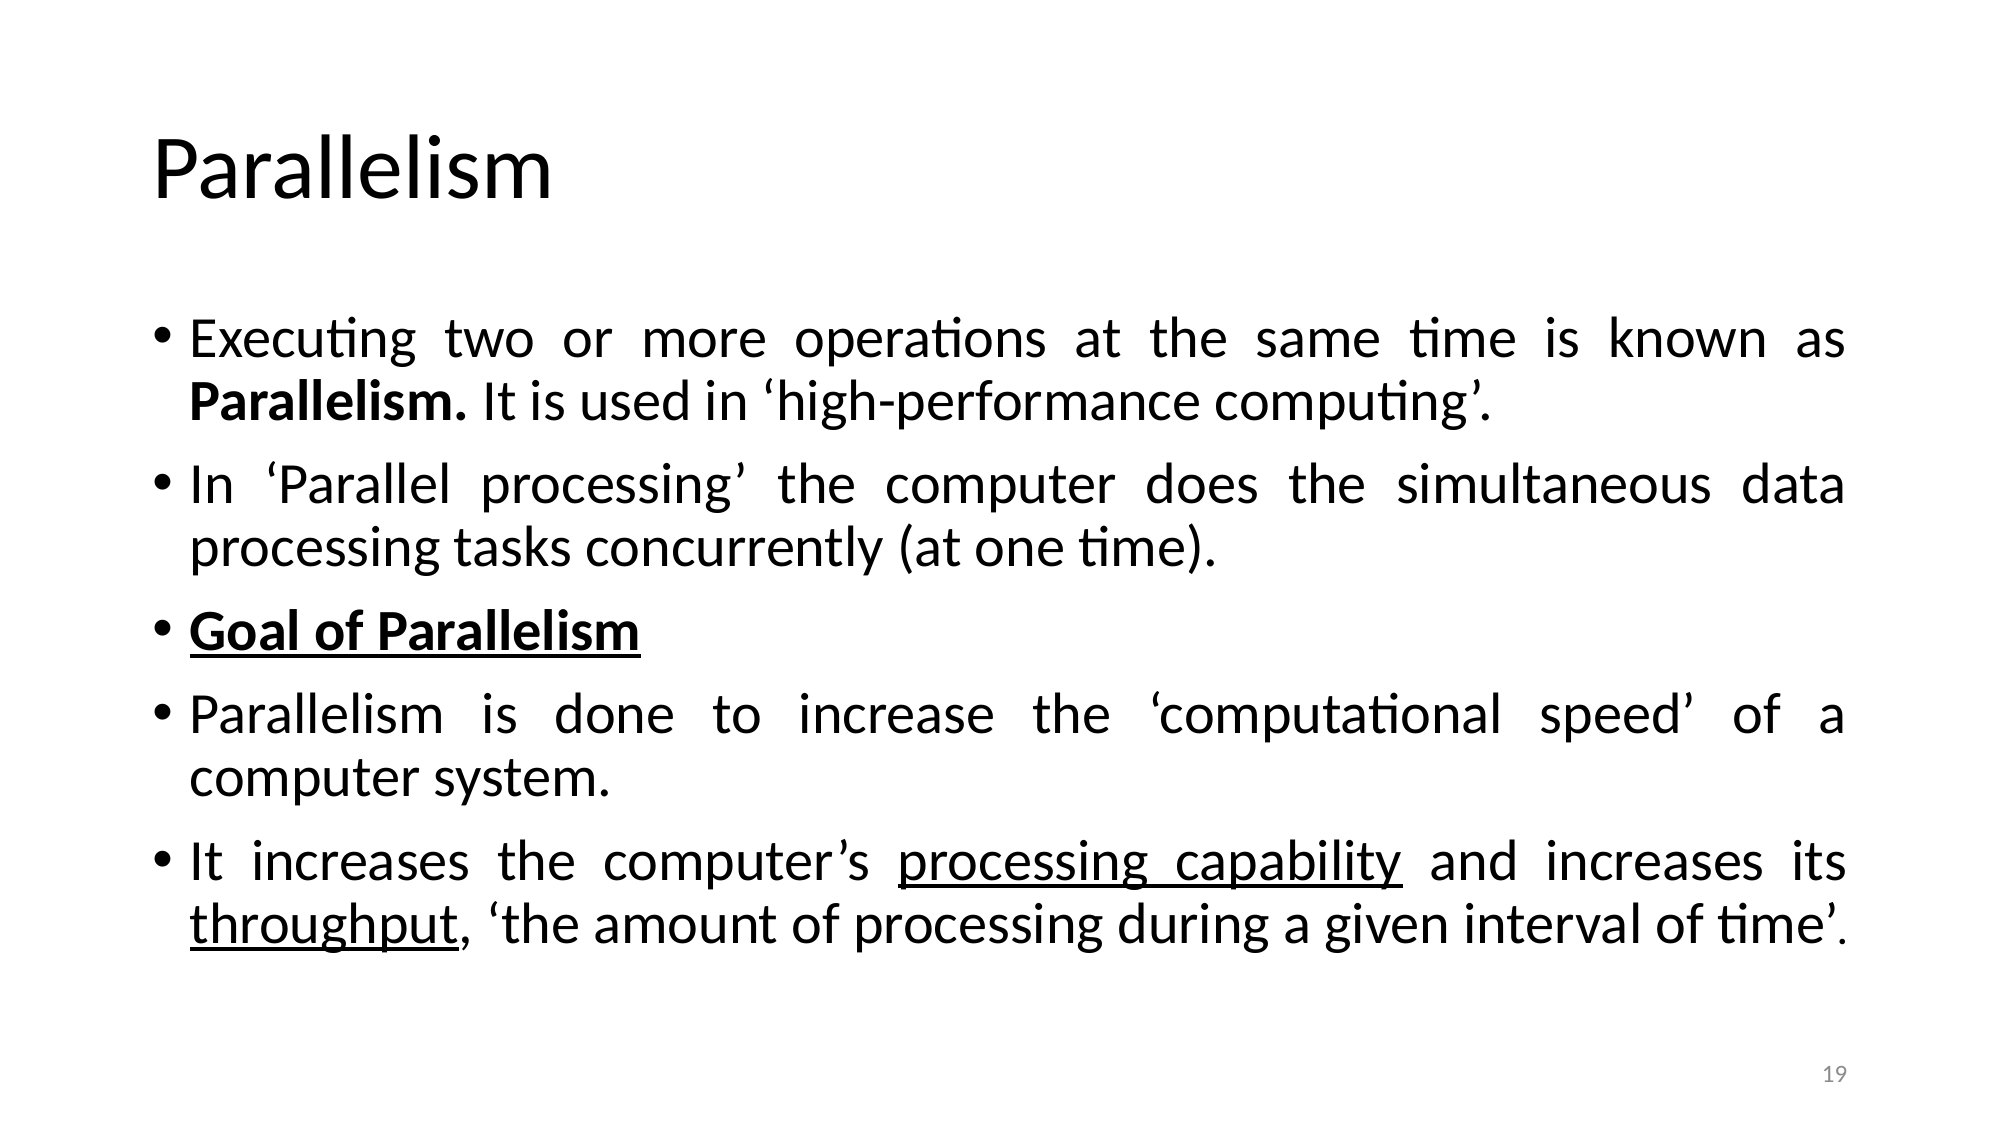

# Parallelism
Executing two or more operations at the same time is known as Parallelism. It is used in ‘high-performance computing’.
In ‘Parallel processing’ the computer does the simultaneous data processing tasks concurrently (at one time).
Goal of Parallelism
Parallelism is done to increase the ‘computational speed’ of a computer system.
It increases the computer’s processing capability and increases its throughput, ‘the amount of processing during a given interval of time’.

.
19